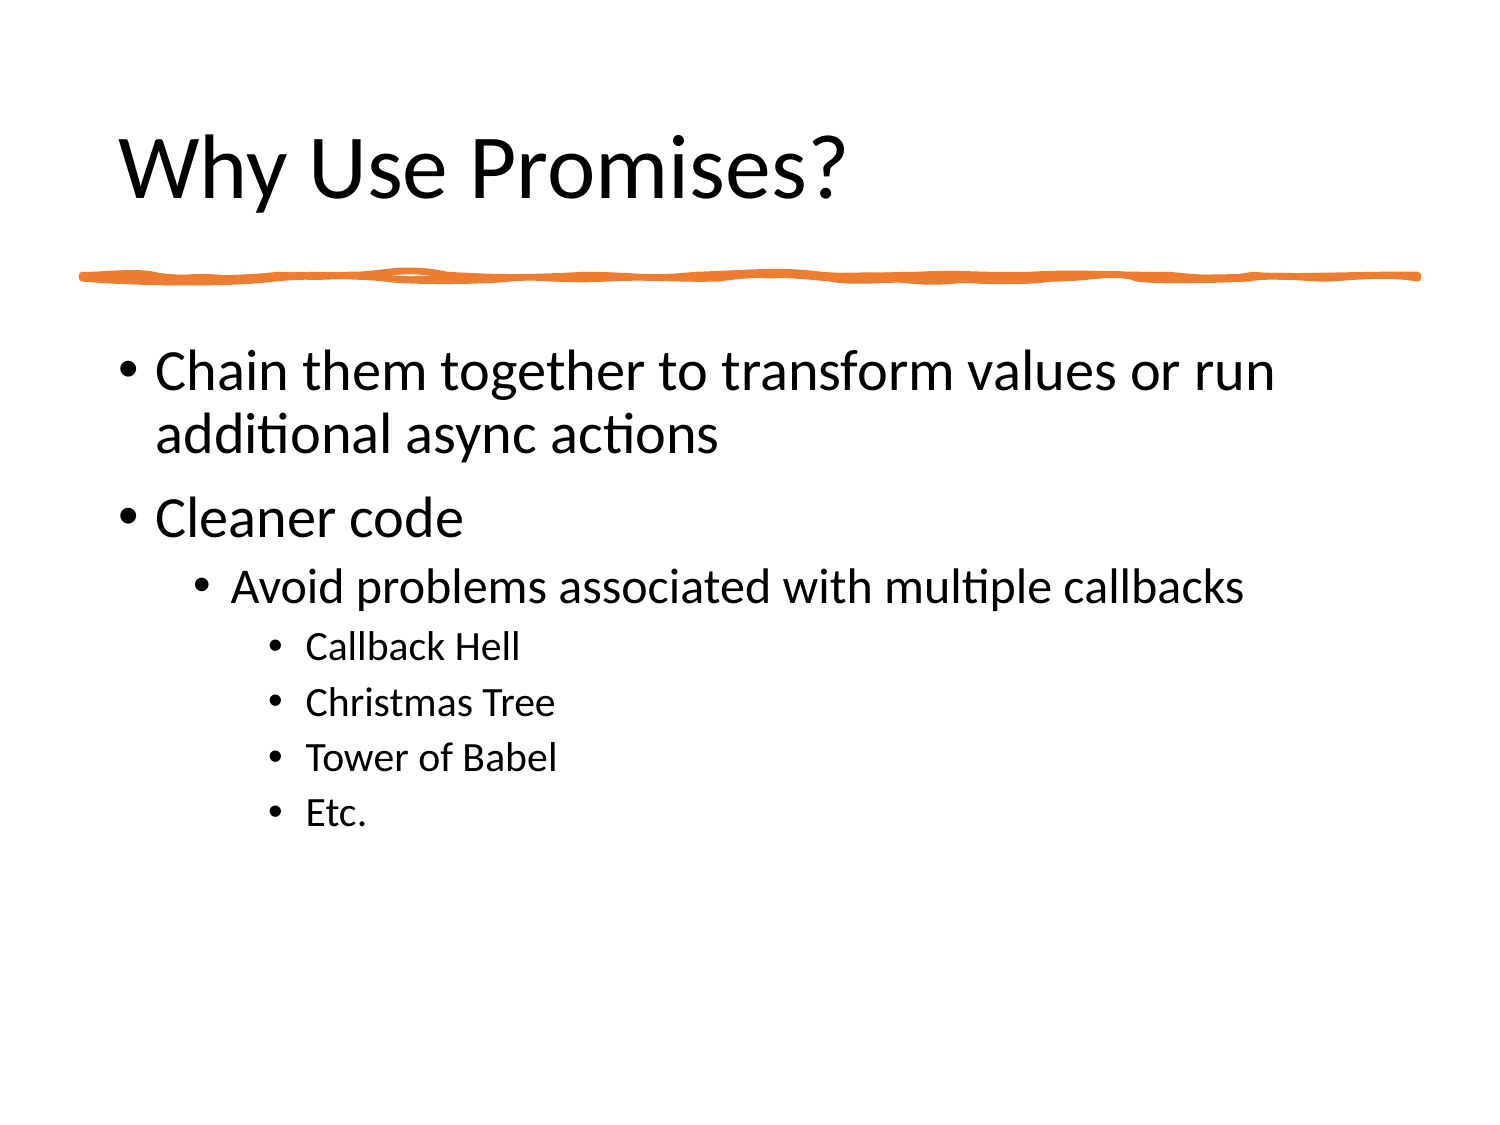

# Why Use Promises?
Chain them together to transform values or run additional async actions
Cleaner code
Avoid problems associated with multiple callbacks
Callback Hell
Christmas Tree
Tower of Babel
Etc.